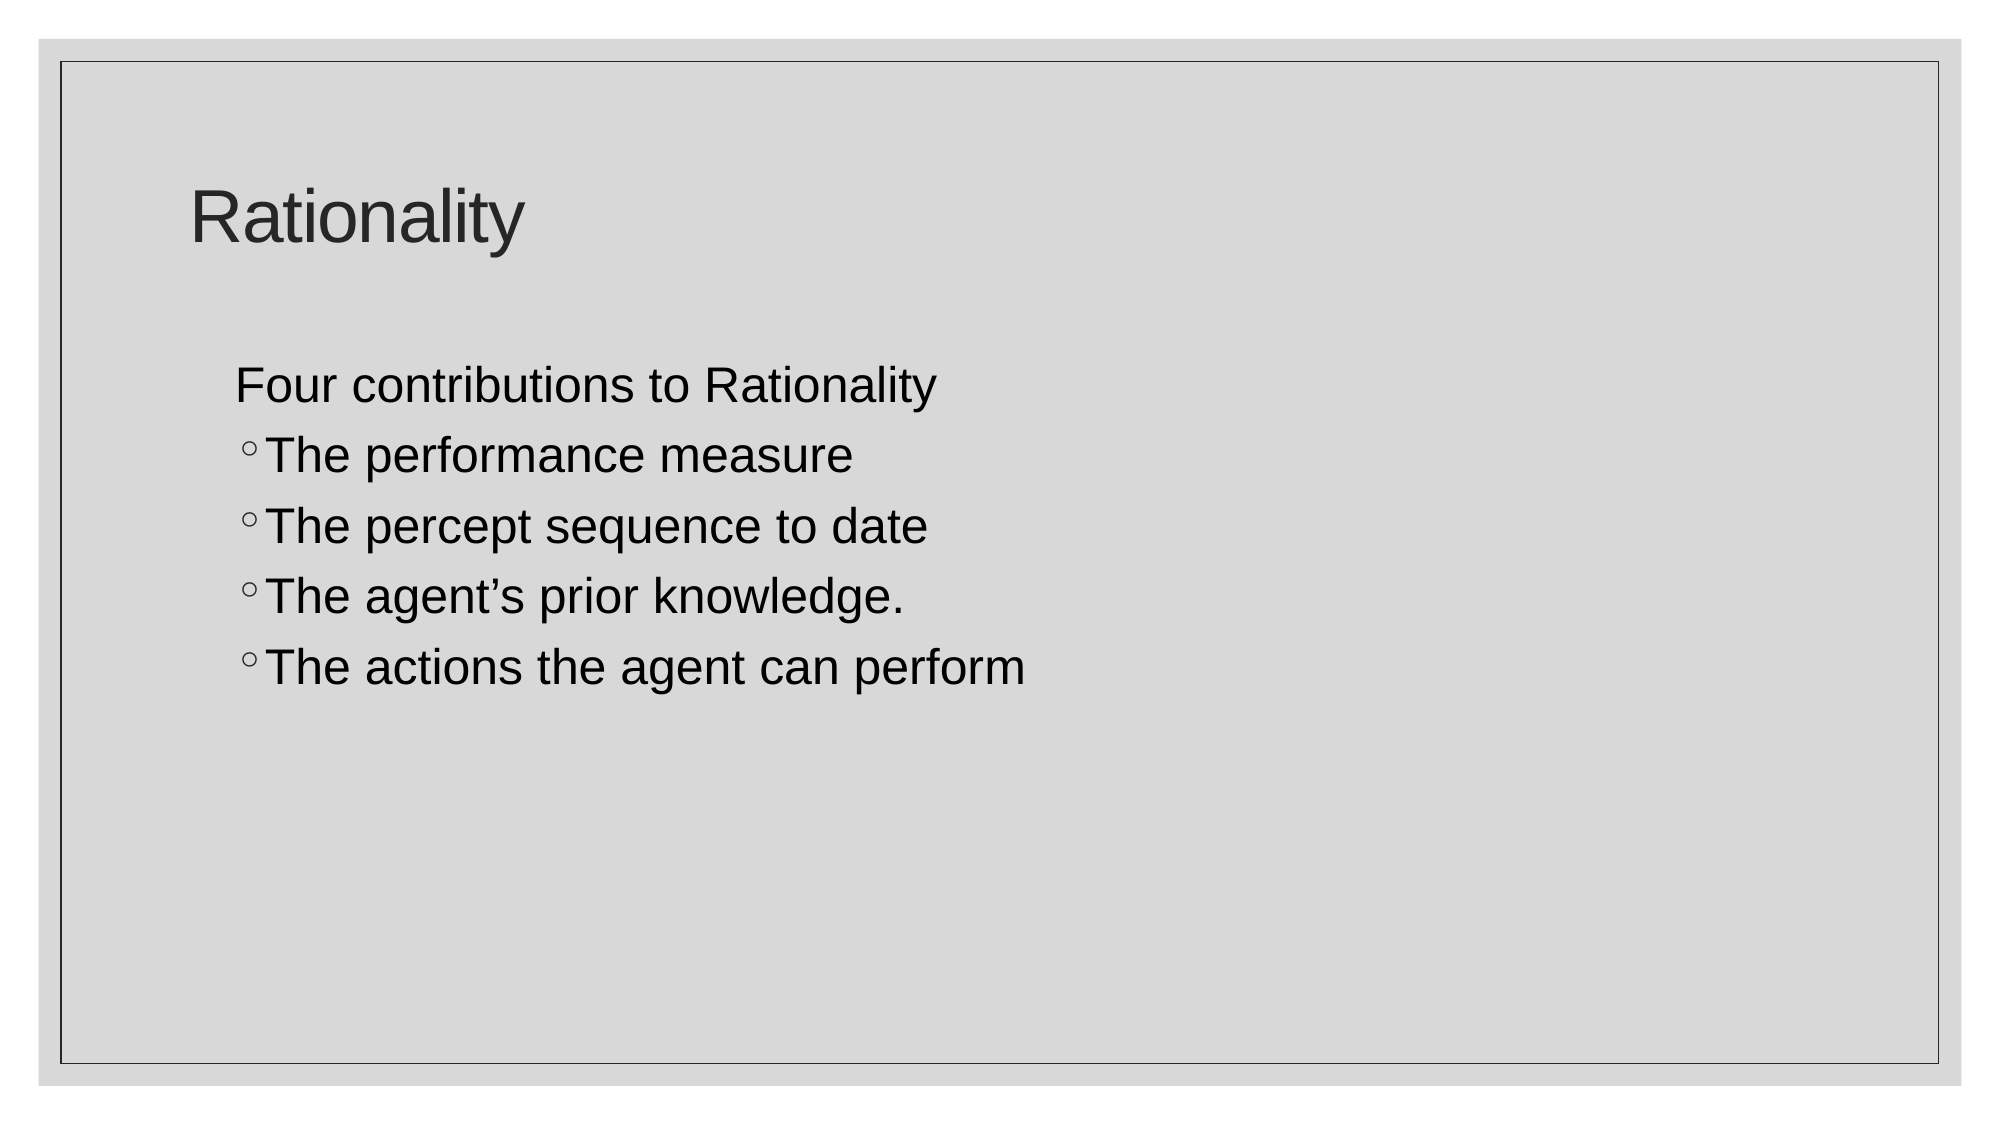

# Rationality
Four contributions to Rationality
The performance measure
The percept sequence to date
The agent’s prior knowledge.
The actions the agent can perform